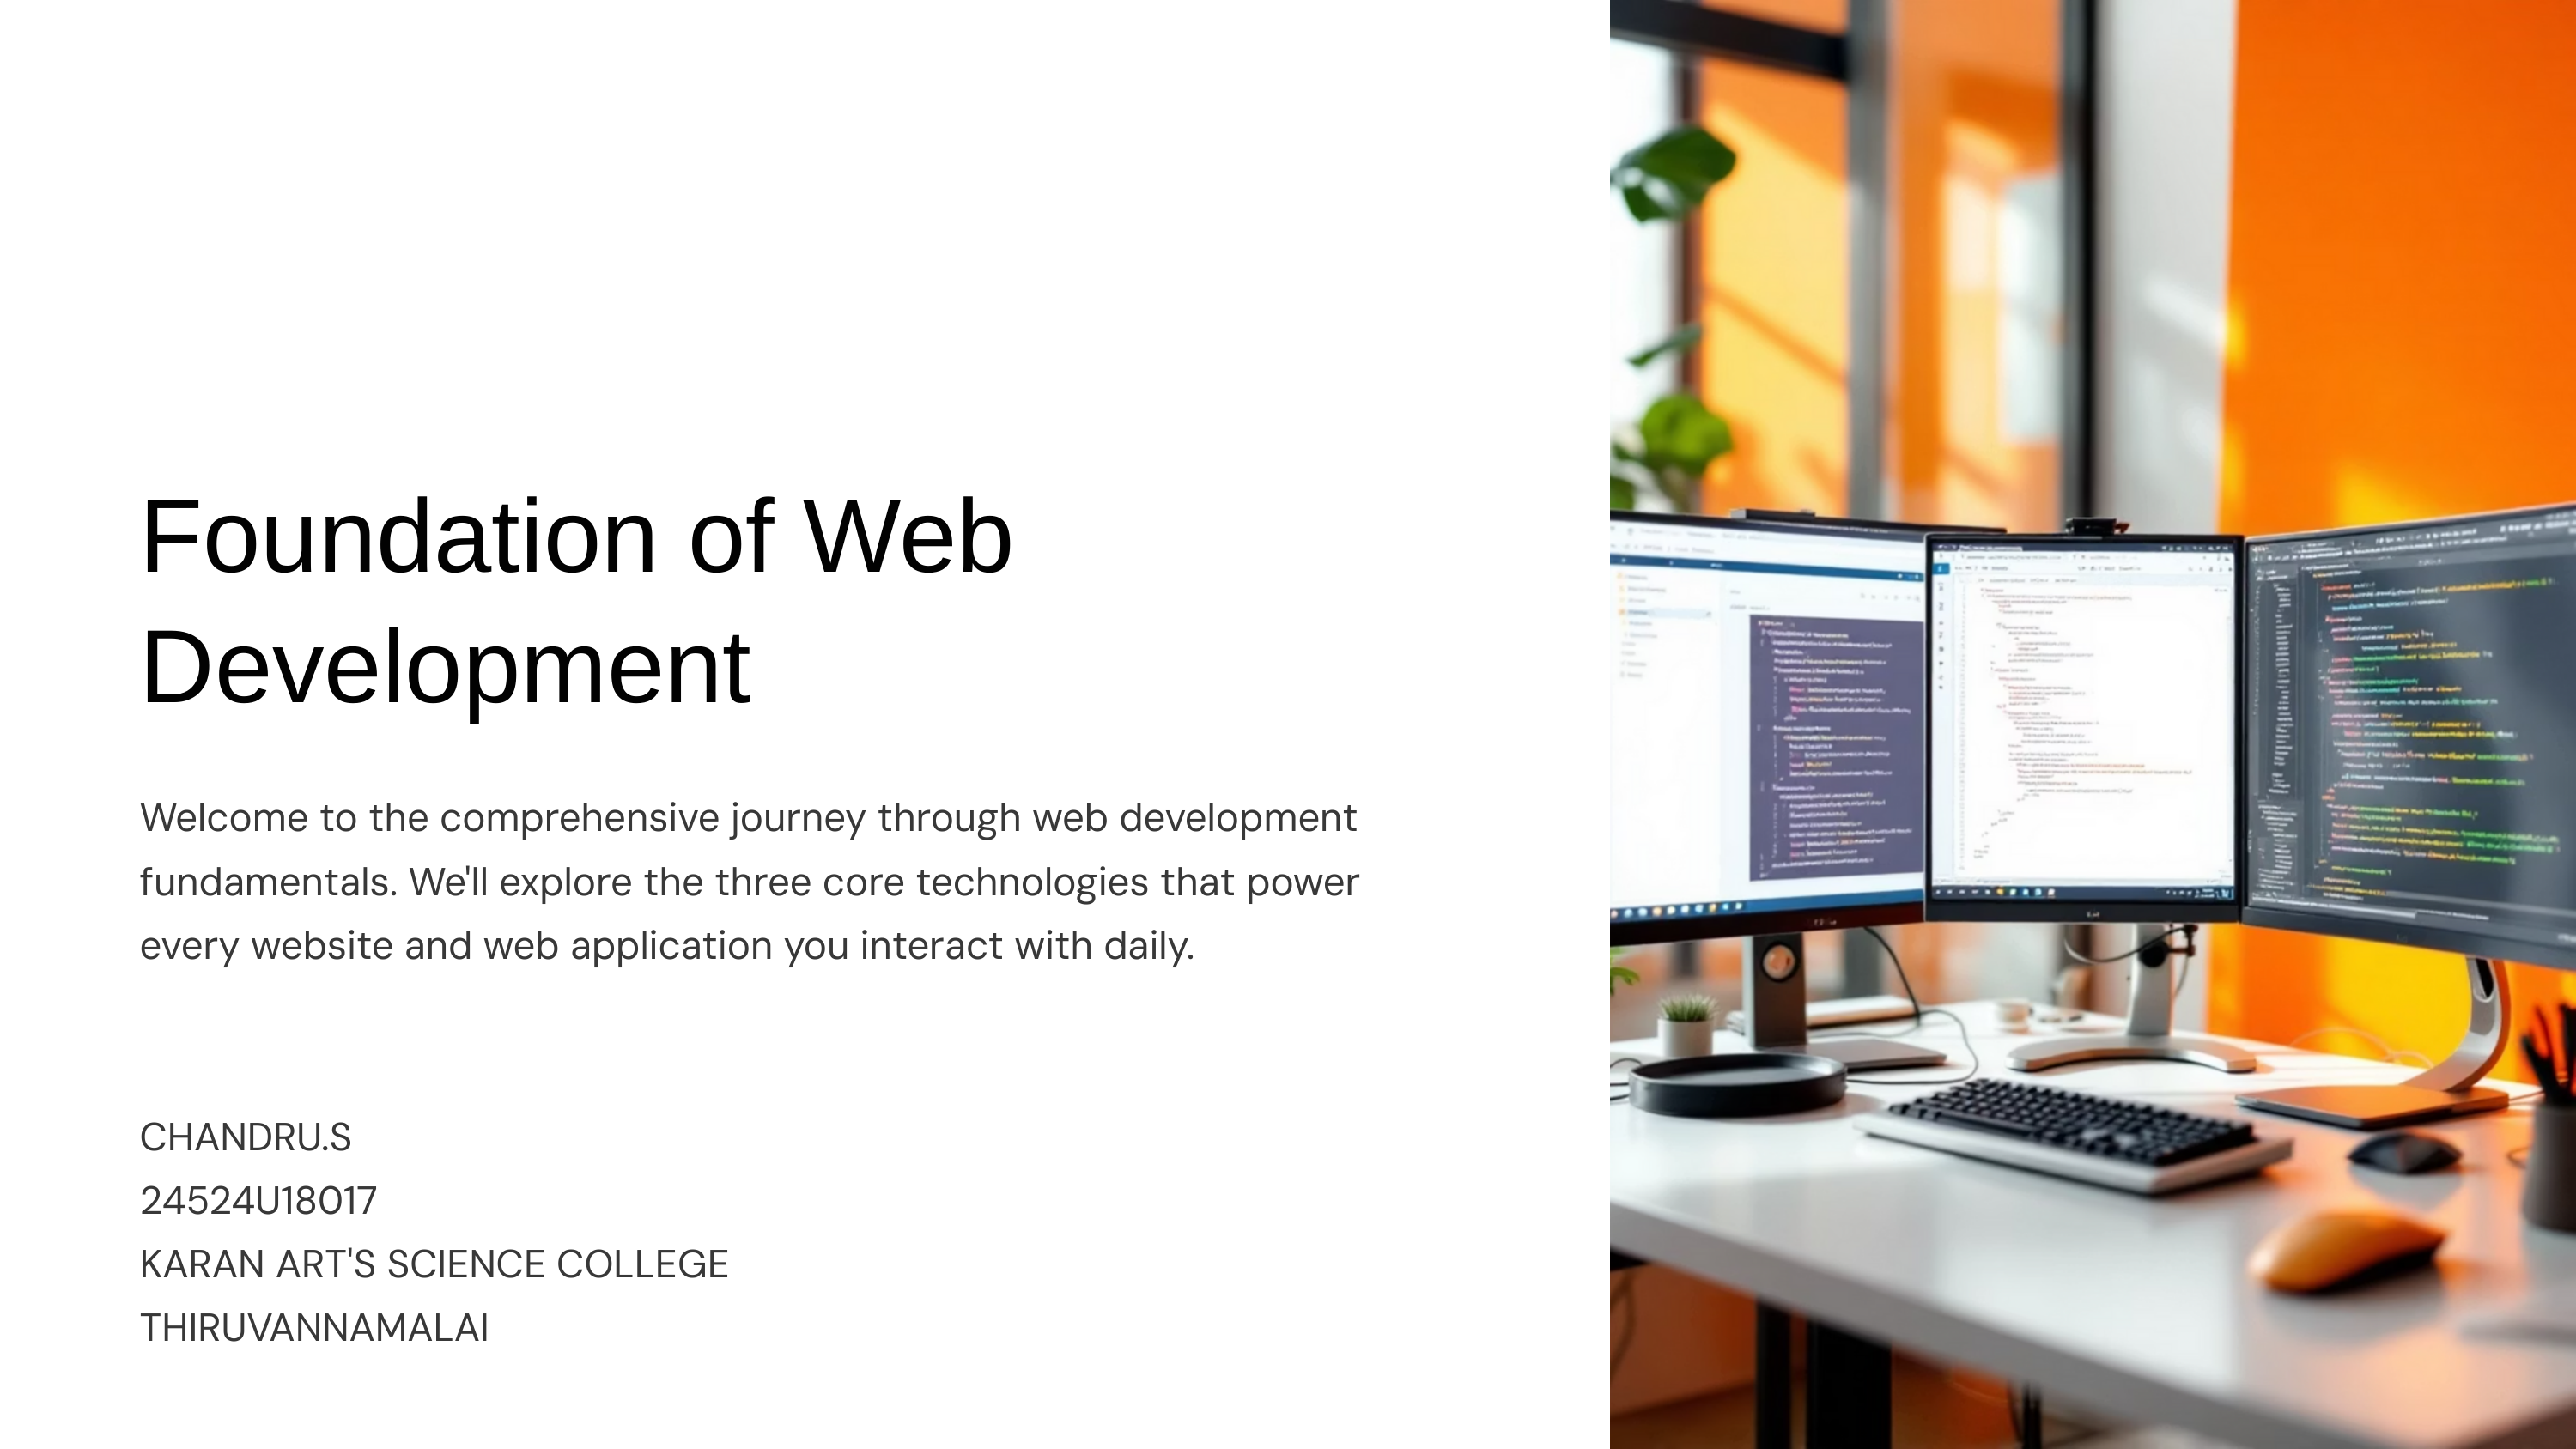

Foundation of Web Development
Welcome to the comprehensive journey through web development fundamentals. We'll explore the three core technologies that power every website and web application you interact with daily.

CHANDRU.S
24524U18017
KARAN ART'S SCIENCE COLLEGE
THIRUVANNAMALAI